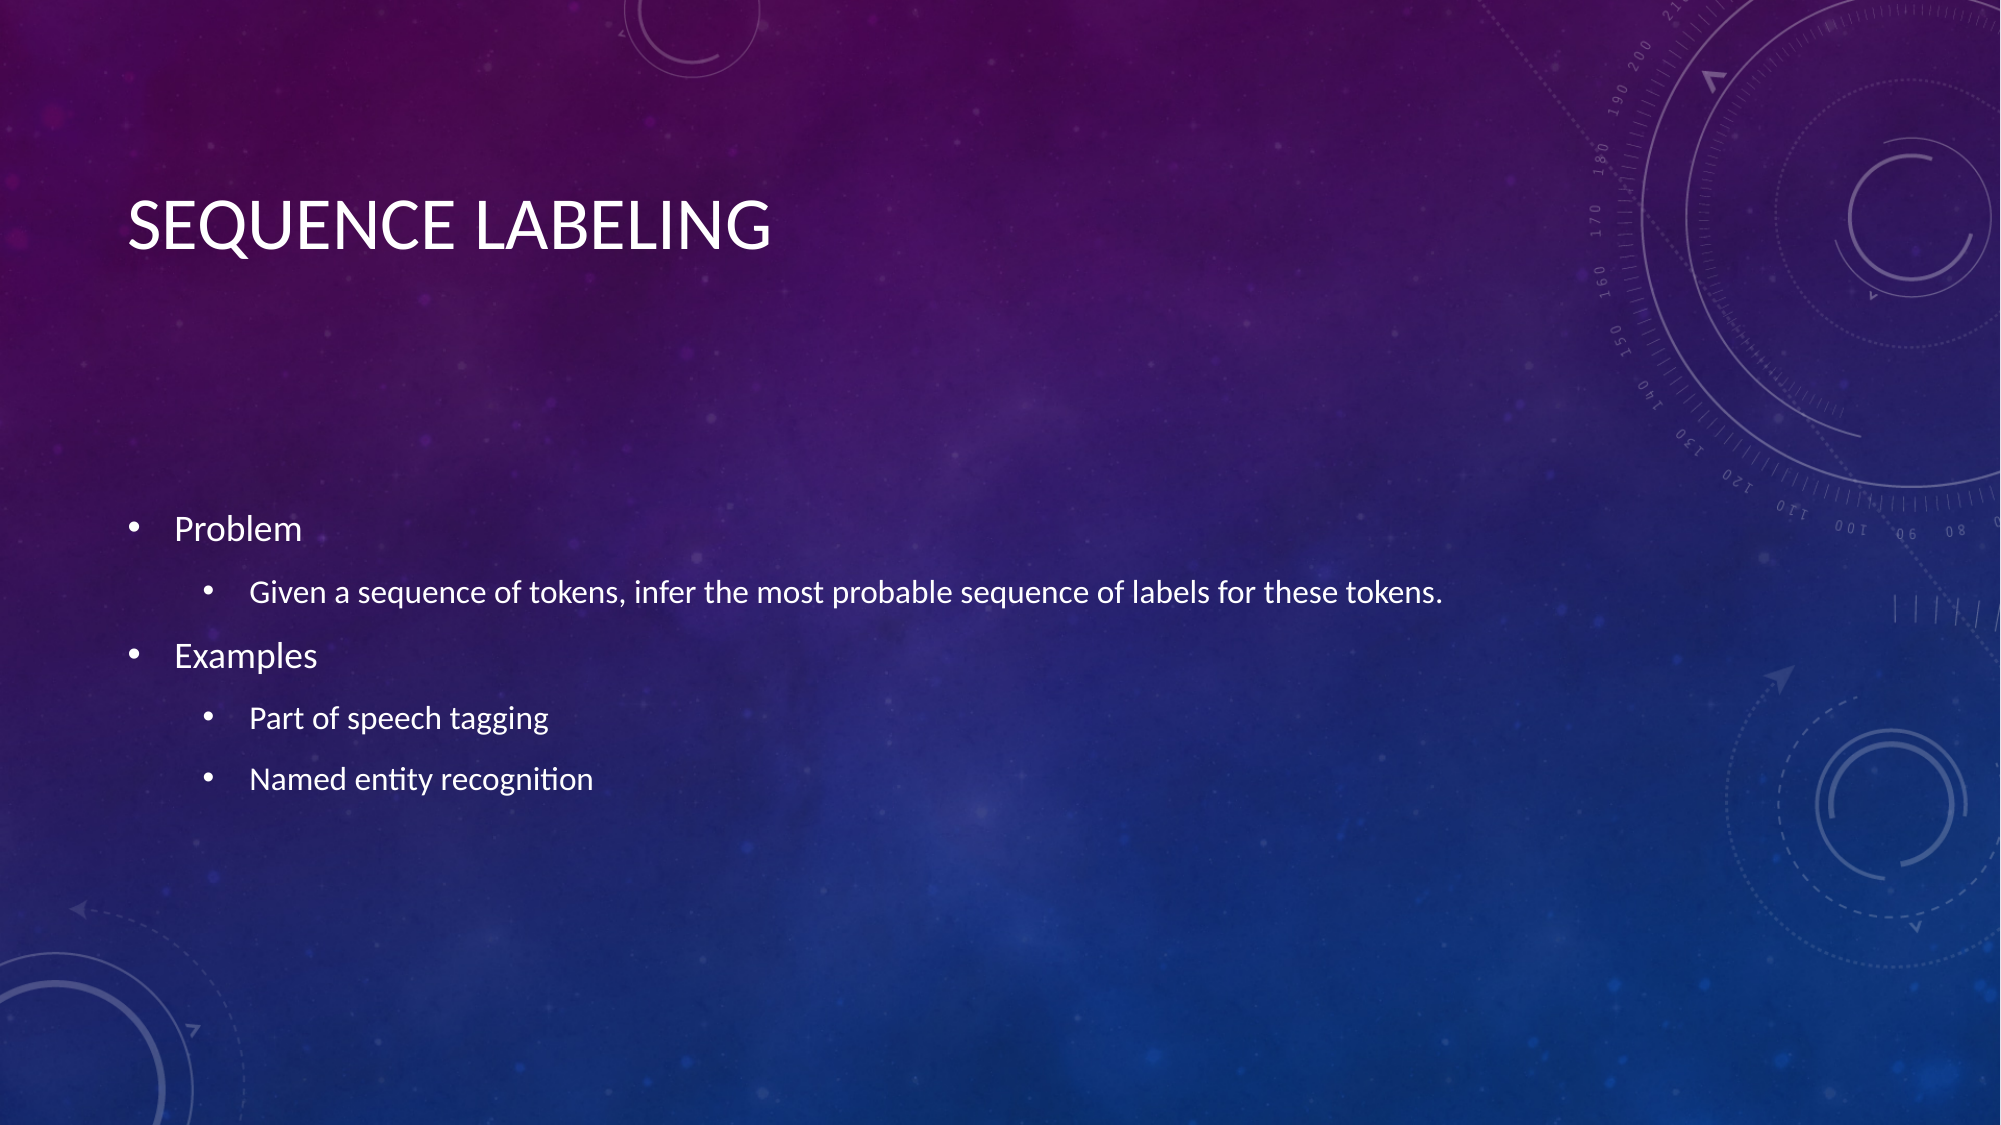

# Sequence labeling
Problem
Given a sequence of tokens, infer the most probable sequence of labels for these tokens.
Examples
Part of speech tagging
Named entity recognition